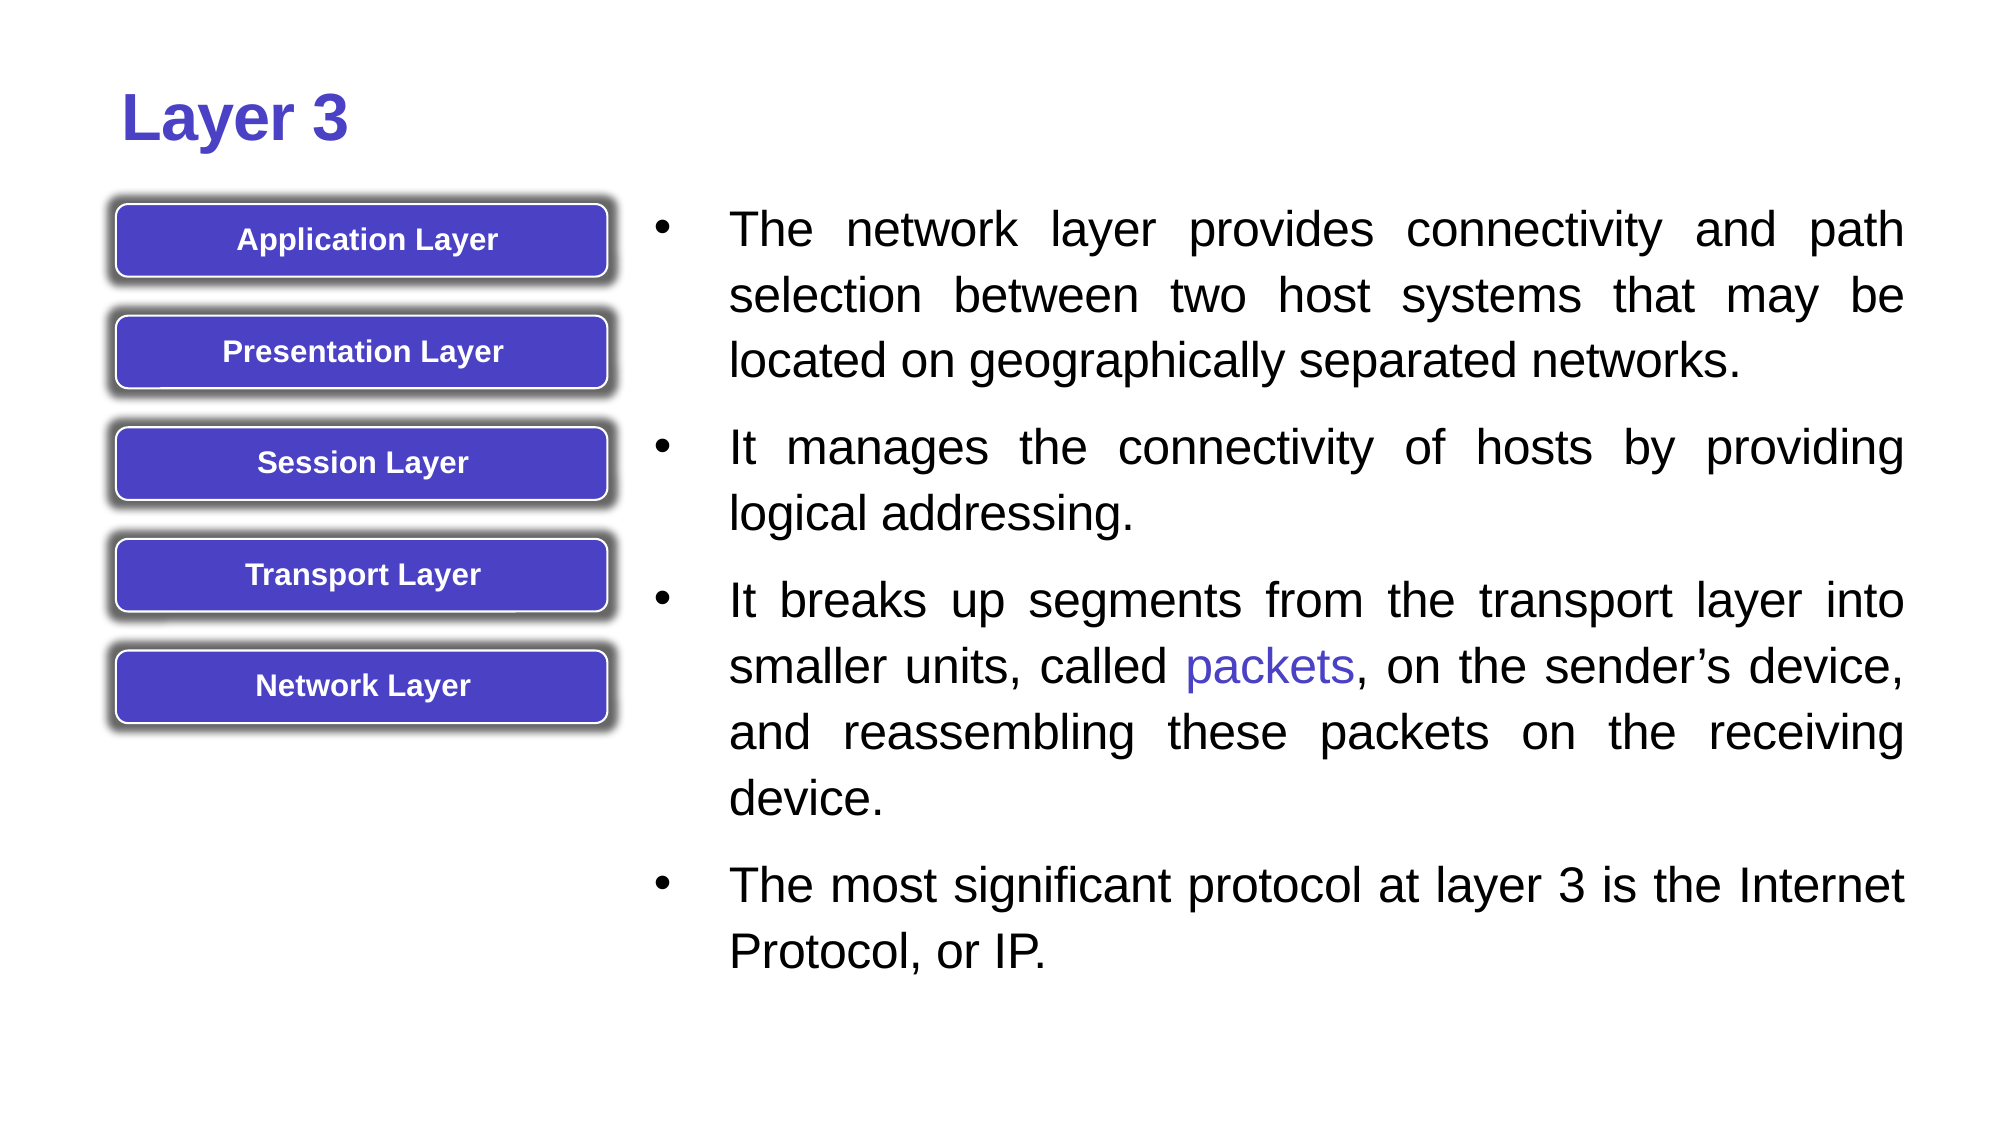

# Layer 3
The network layer provides connectivity and path selection between two host systems that may be located on geographically separated networks.
It manages the connectivity of hosts by providing logical addressing.
It breaks up segments from the transport layer into smaller units, called packets, on the sender’s device, and reassembling these packets on the receiving device.
The most significant protocol at layer 3 is the Internet Protocol, or IP.
 Application Layer
Presentation Layer
Session Layer
Transport Layer
Network Layer